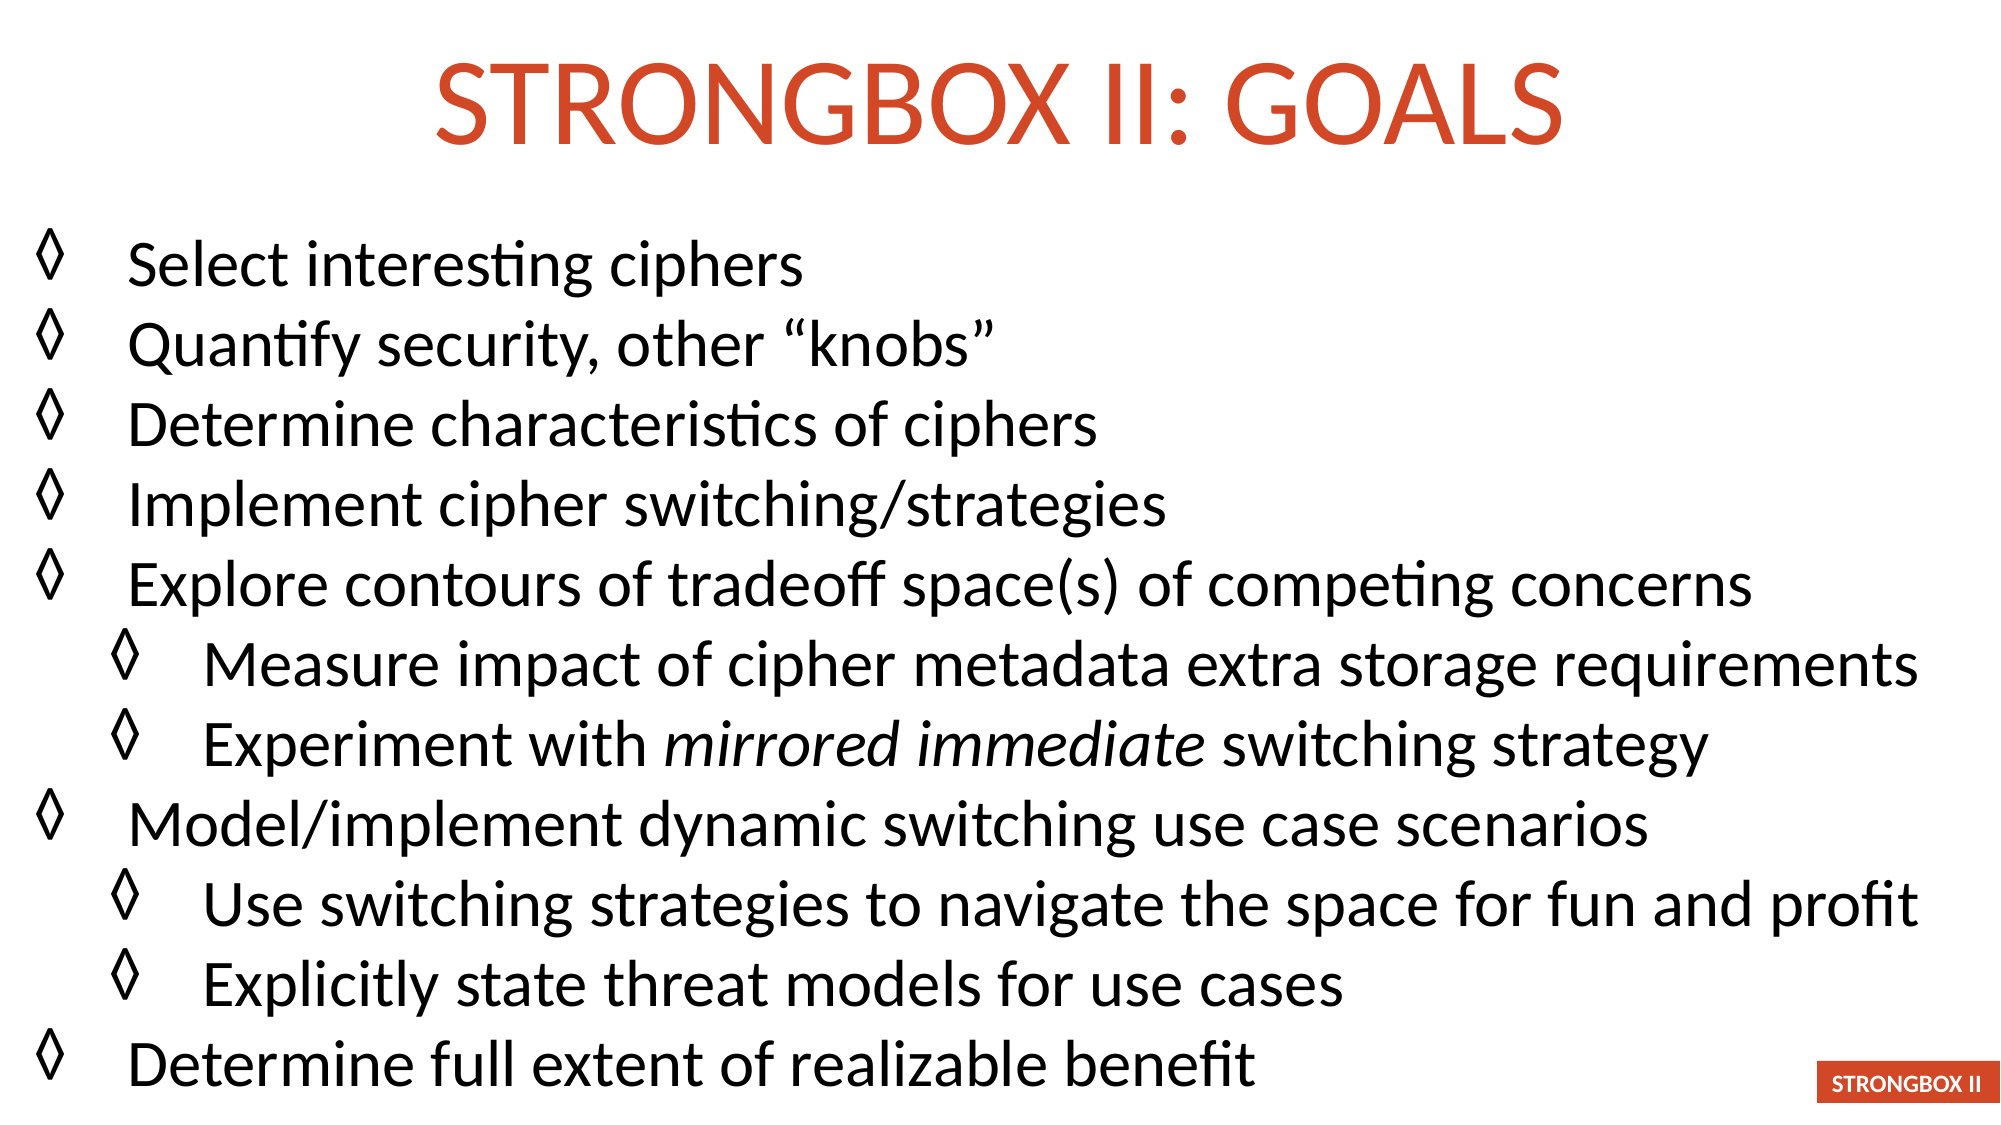

Strongbox II: GOALS
Select interesting ciphers
Quantify security, other “knobs”
Determine characteristics of ciphers
Implement cipher switching/strategies
Explore contours of tradeoff space(s) of competing concerns
Measure impact of cipher metadata extra storage requirements
Experiment with mirrored immediate switching strategy
Model/implement dynamic switching use case scenarios
Use switching strategies to navigate the space for fun and profit
Explicitly state threat models for use cases
Determine full extent of realizable benefit
STRONGBOX II
92